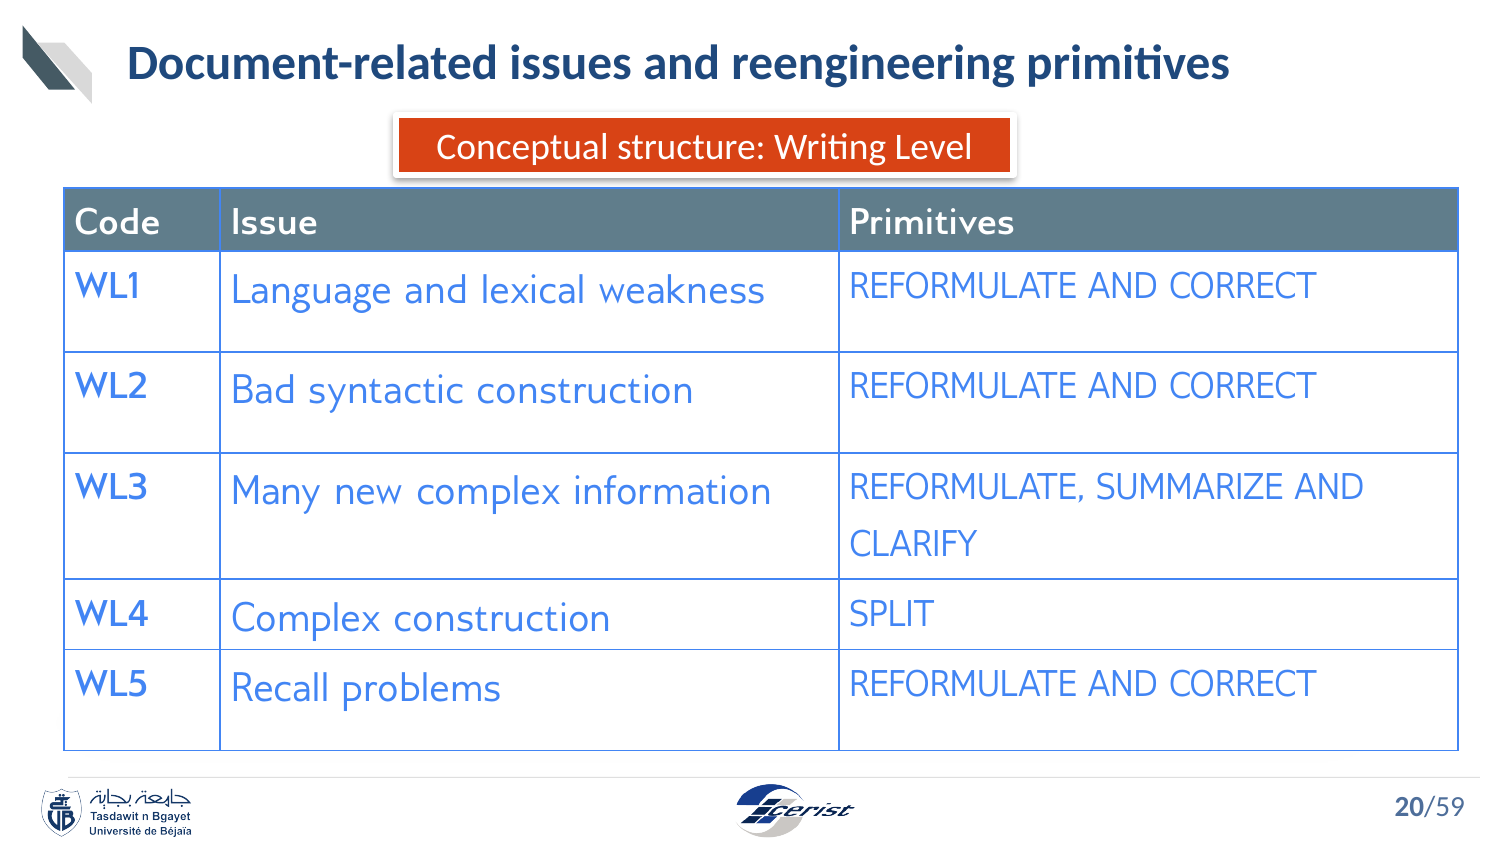

# Document-related issues and reengineering primitives
Conceptual structure: Writing Level
| Code | Issue | Primitives |
| --- | --- | --- |
| WL1 | Language and lexical weakness | Reformulate and Correct |
| WL2 | Bad syntactic construction | Reformulate and Correct |
| WL3 | Many new complex information | Reformulate, Summarize and Clarify |
| WL4 | Complex construction | Split |
| WL5 | Recall problems | Reformulate and Correct |
20/59